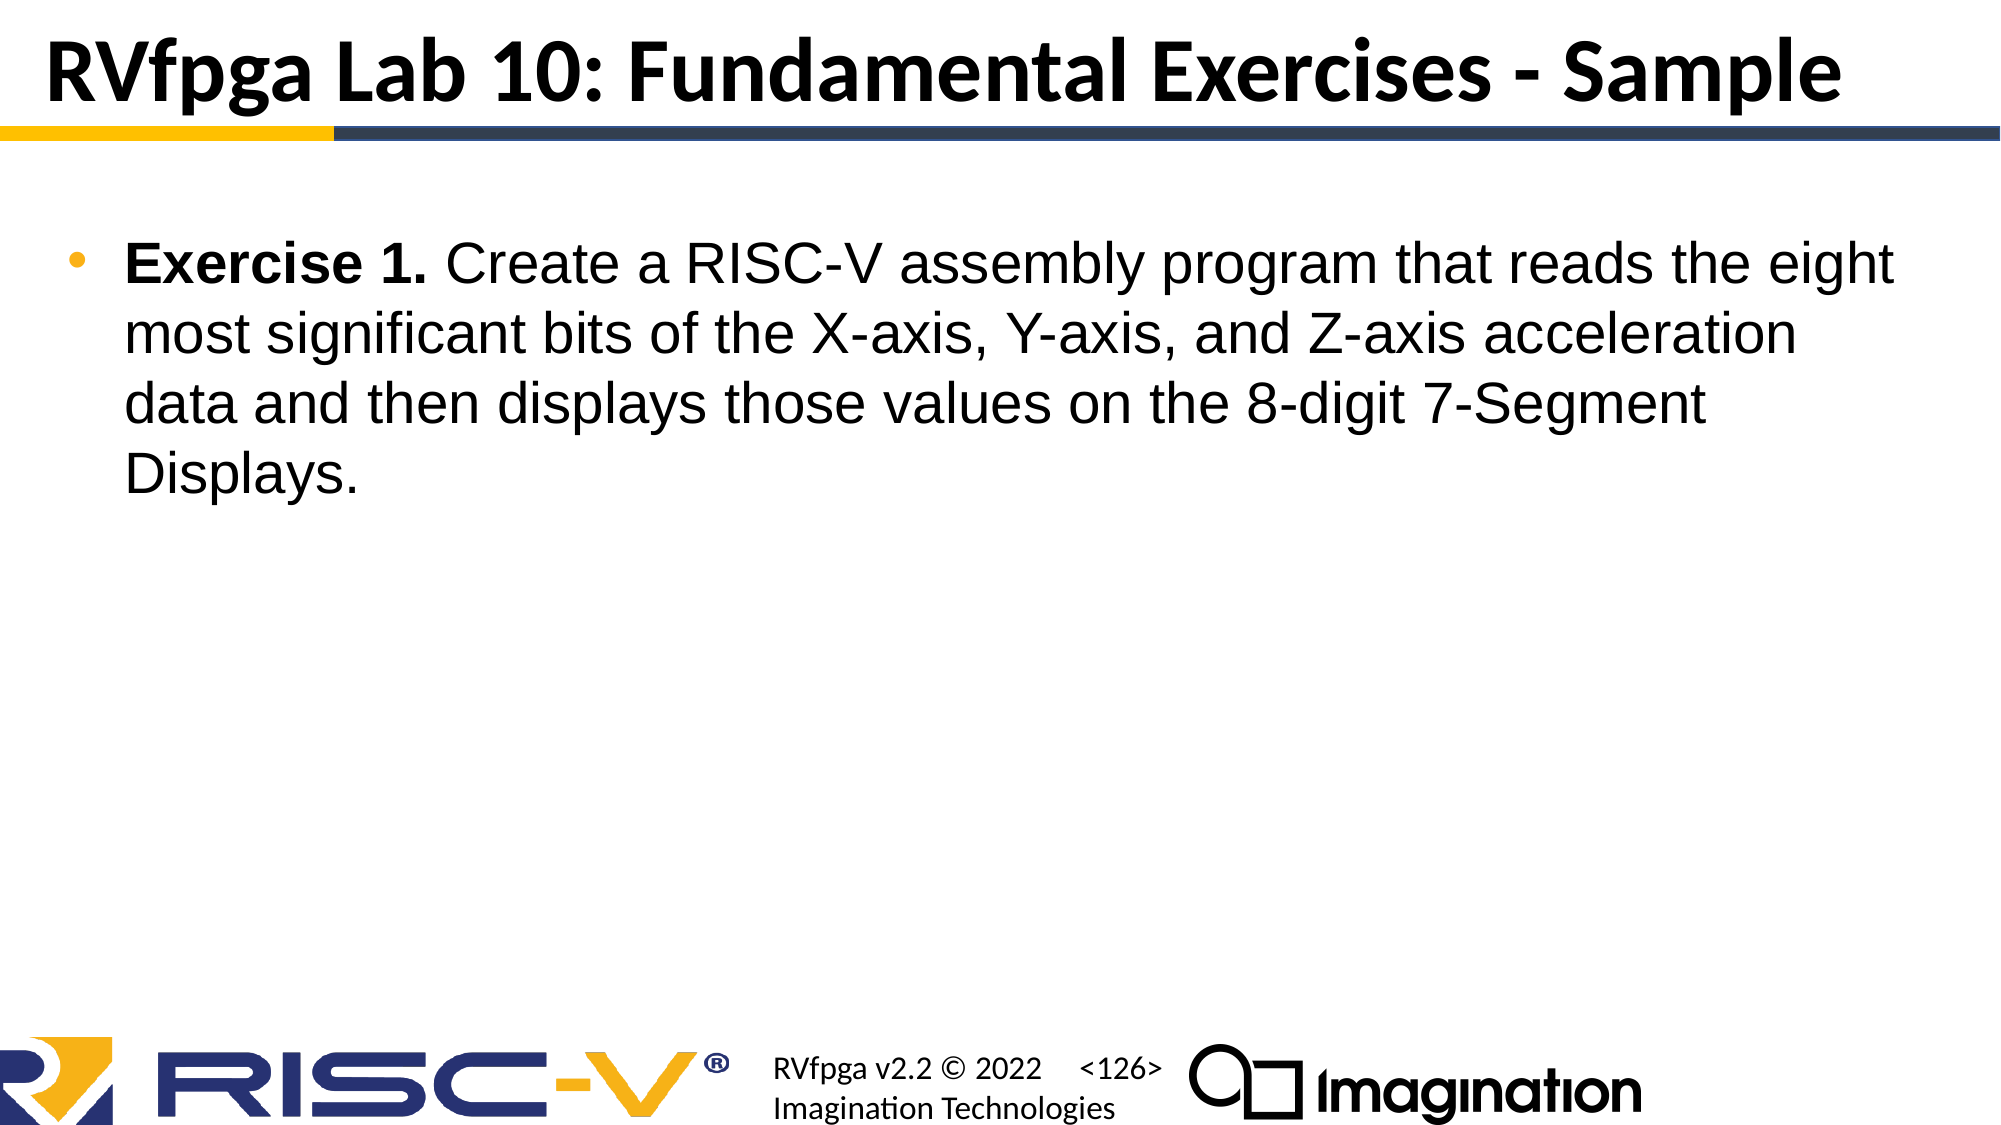

RVfpga Lab 10: Fundamental Exercises - Sample
Exercise 1. Create a RISC-V assembly program that reads the eight most significant bits of the X-axis, Y-axis, and Z-axis acceleration data and then displays those values on the 8-digit 7-Segment Displays.